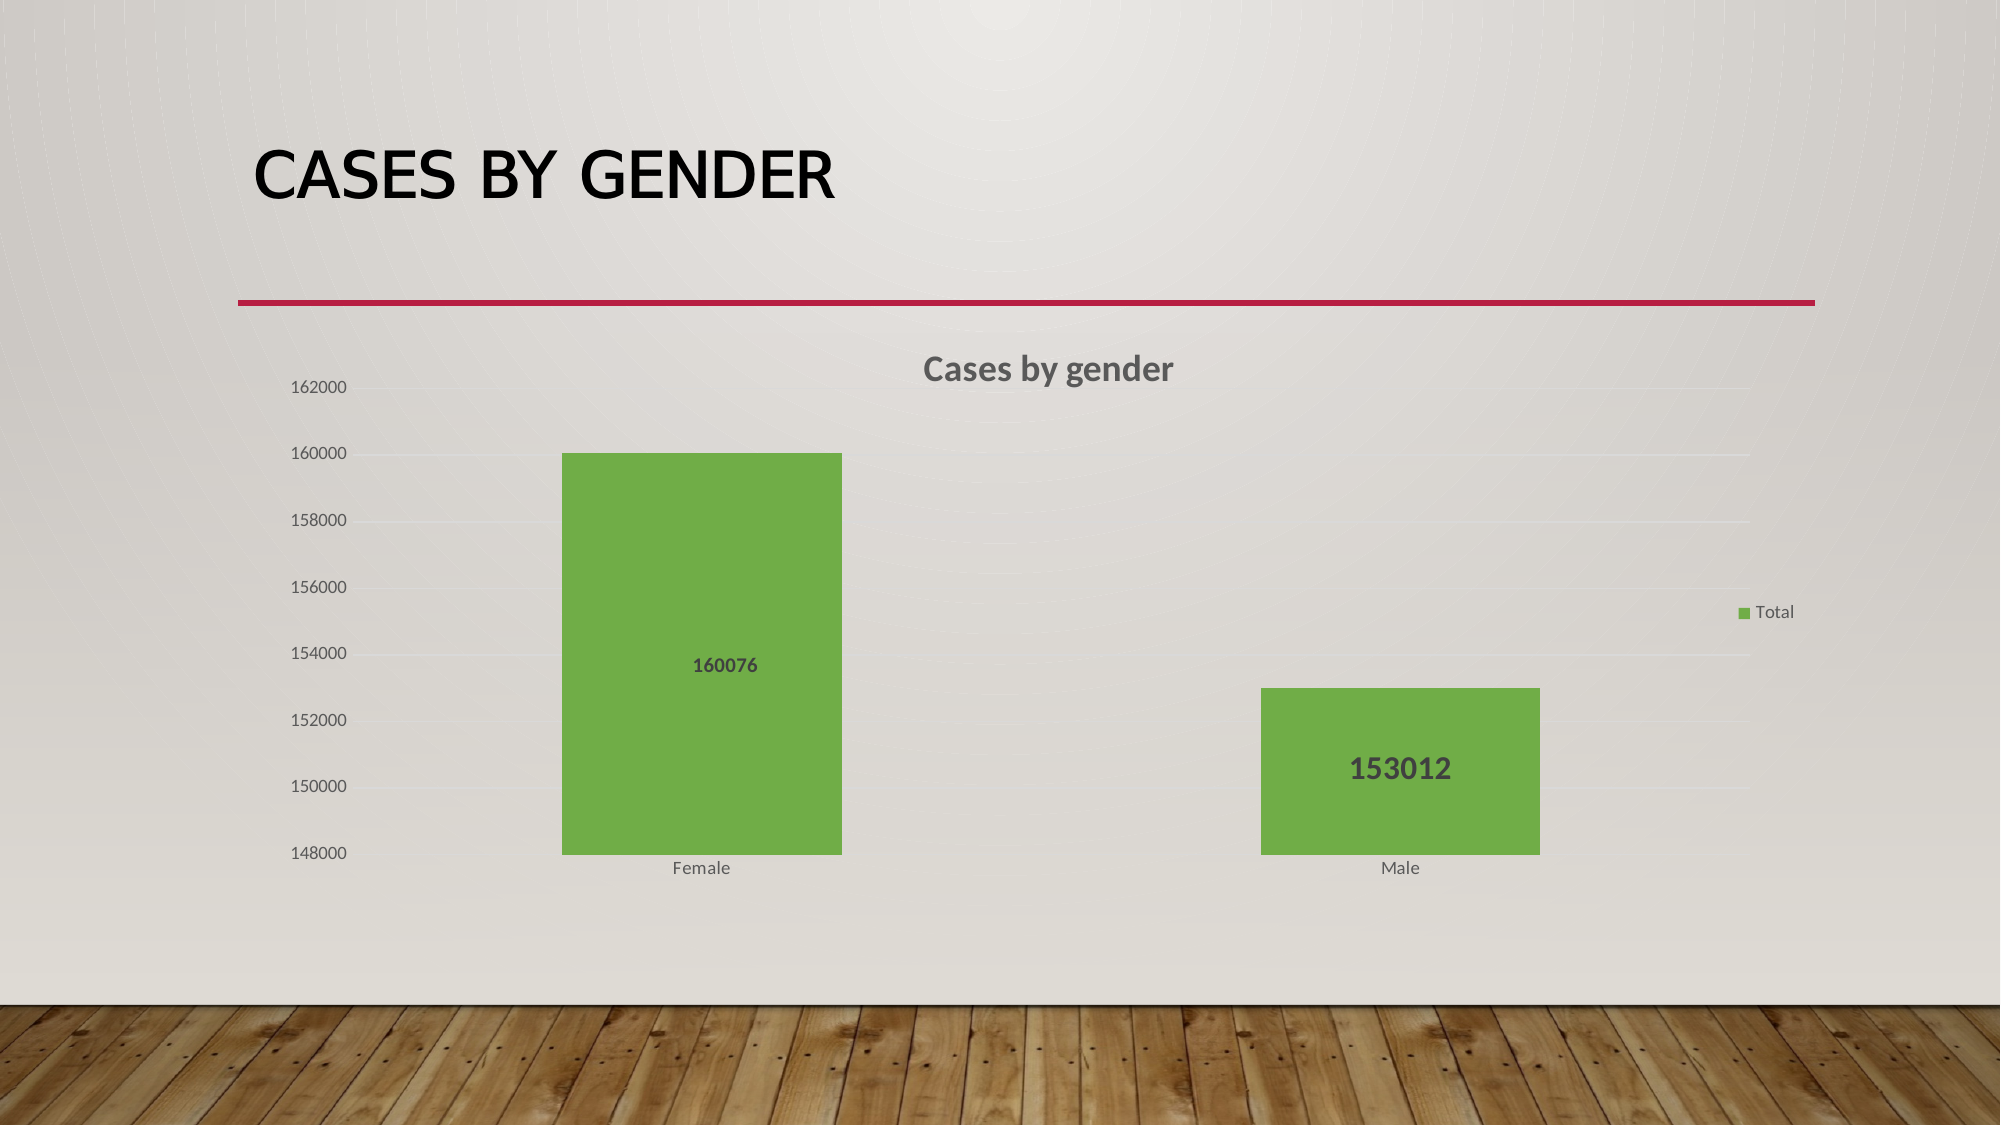

# Cases by Gender

### Chart: Cases by gender

| Category | Total |
|---|---|
| Female | 160076.0 |
| Male | 153012.0 |